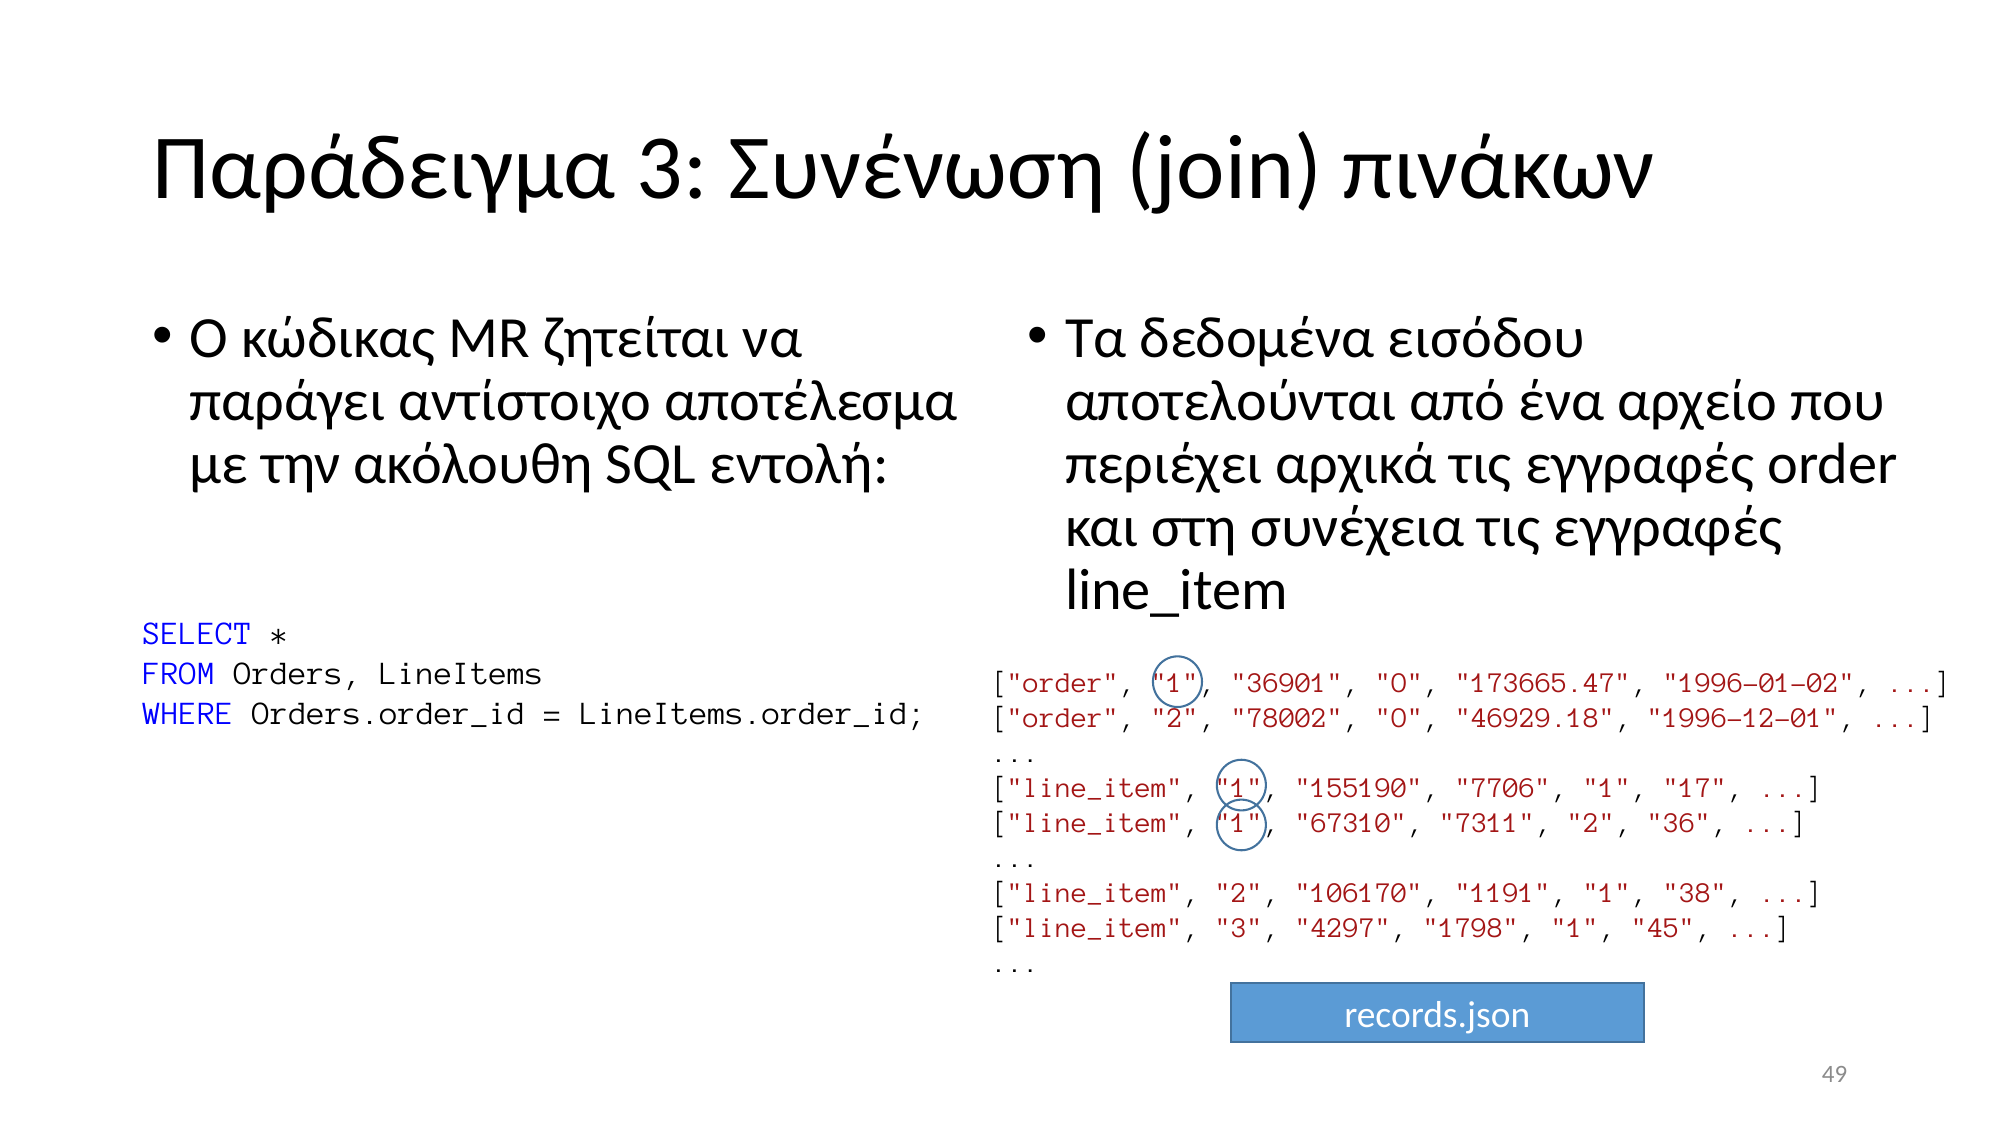

# Παράδειγμα 3: Συνένωση (join) πινάκων
Ο κώδικας MR ζητείται να παράγει αντίστοιχο αποτέλεσμα με την ακόλουθη SQL εντολή:
Τα δεδομένα εισόδου αποτελούνται από ένα αρχείο που περιέχει αρχικά τις εγγραφές order και στη συνέχεια τις εγγραφές line_item
SELECT *
FROM Orders, LineItems
WHERE Orders.order_id = LineItems.order_id;
["order", "1", "36901", "O", "173665.47", "1996-01-02", ...]
["order", "2", "78002", "O", "46929.18", "1996-12-01", ...]
...
["line_item", "1", "155190", "7706", "1", "17", ...]
["line_item", "1", "67310", "7311", "2", "36", ...]
...
["line_item", "2", "106170", "1191", "1", "38", ...]
["line_item", "3", "4297", "1798", "1", "45", ...]
...

records.json
49